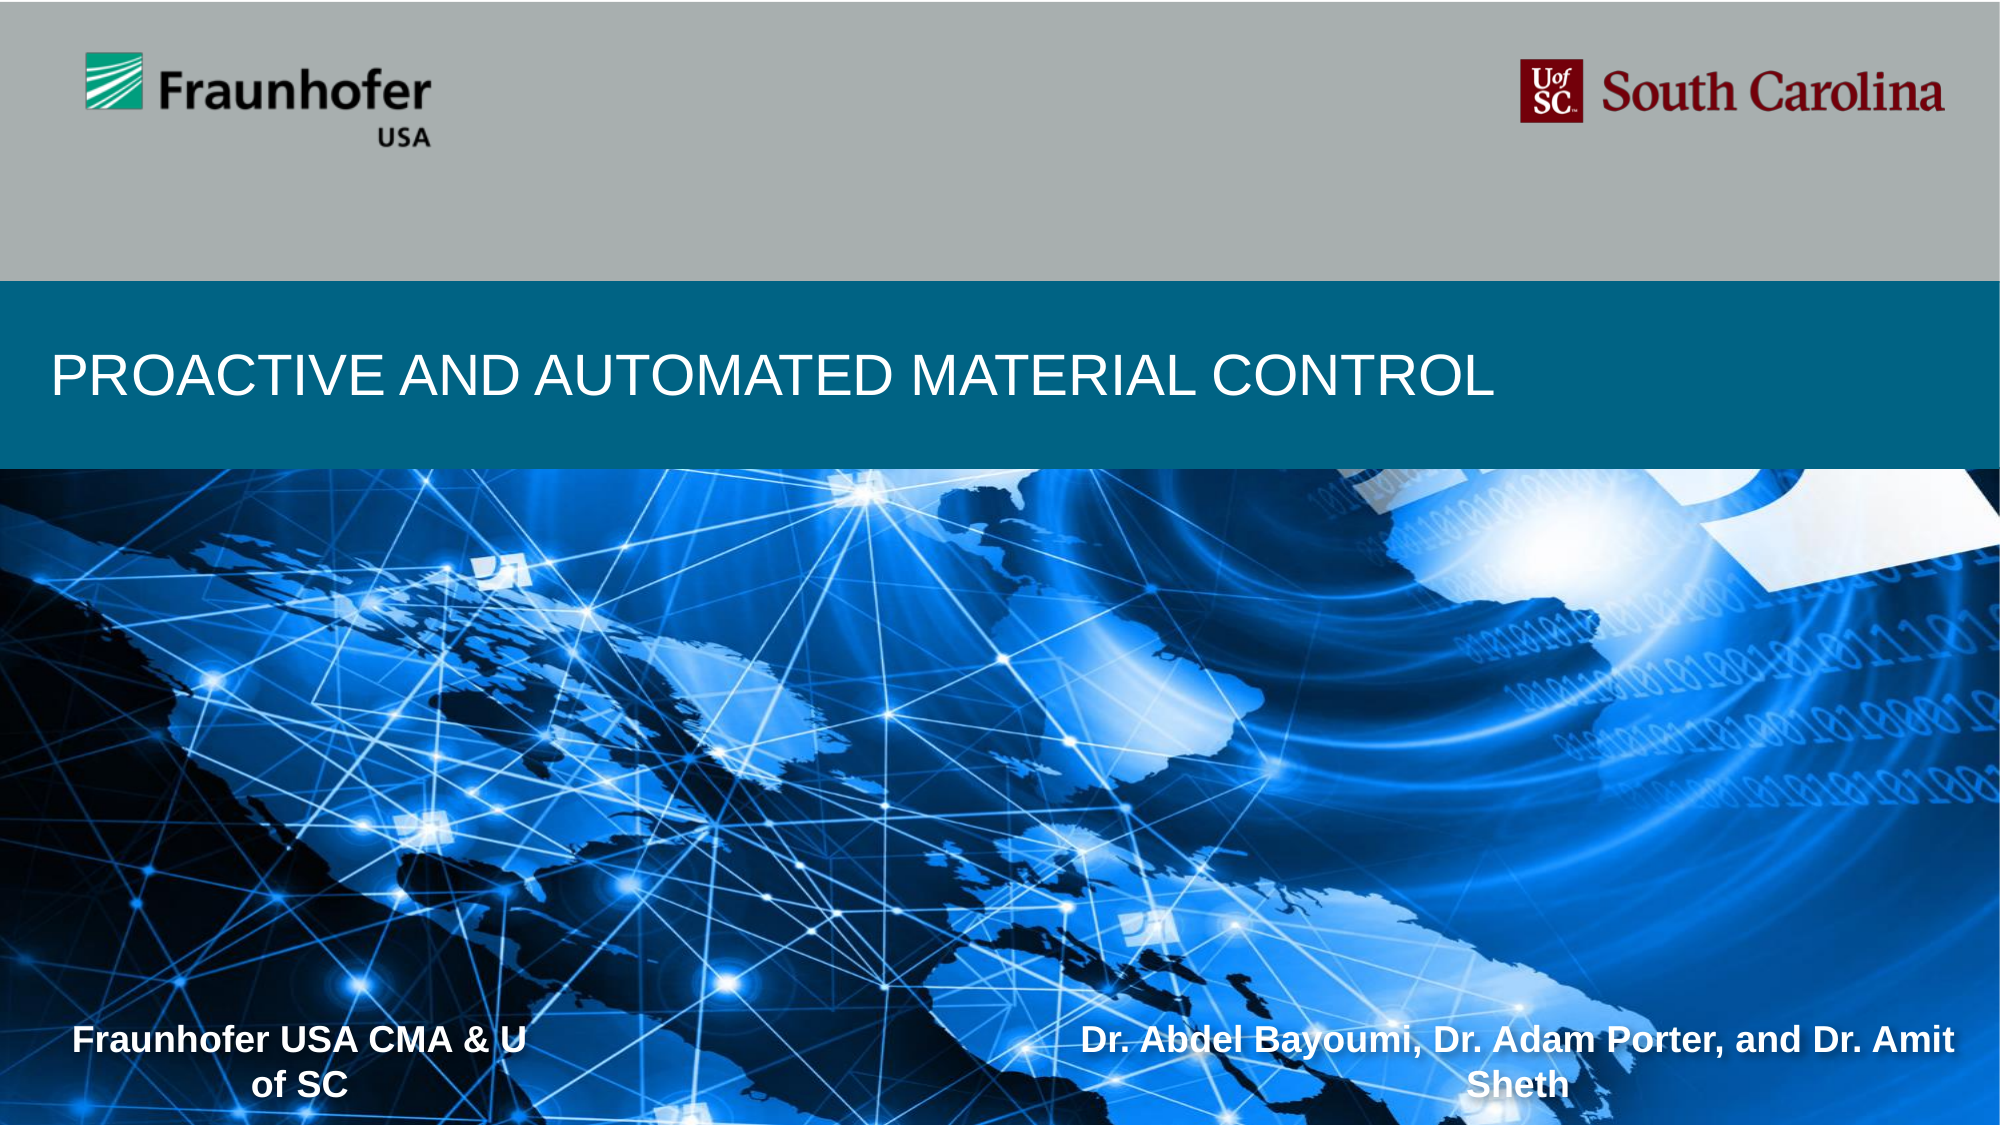

# Proactive and Automated Material Control
Fraunhofer USA CMA & U of SC
Dr. Abdel Bayoumi, Dr. Adam Porter, and Dr. Amit Sheth